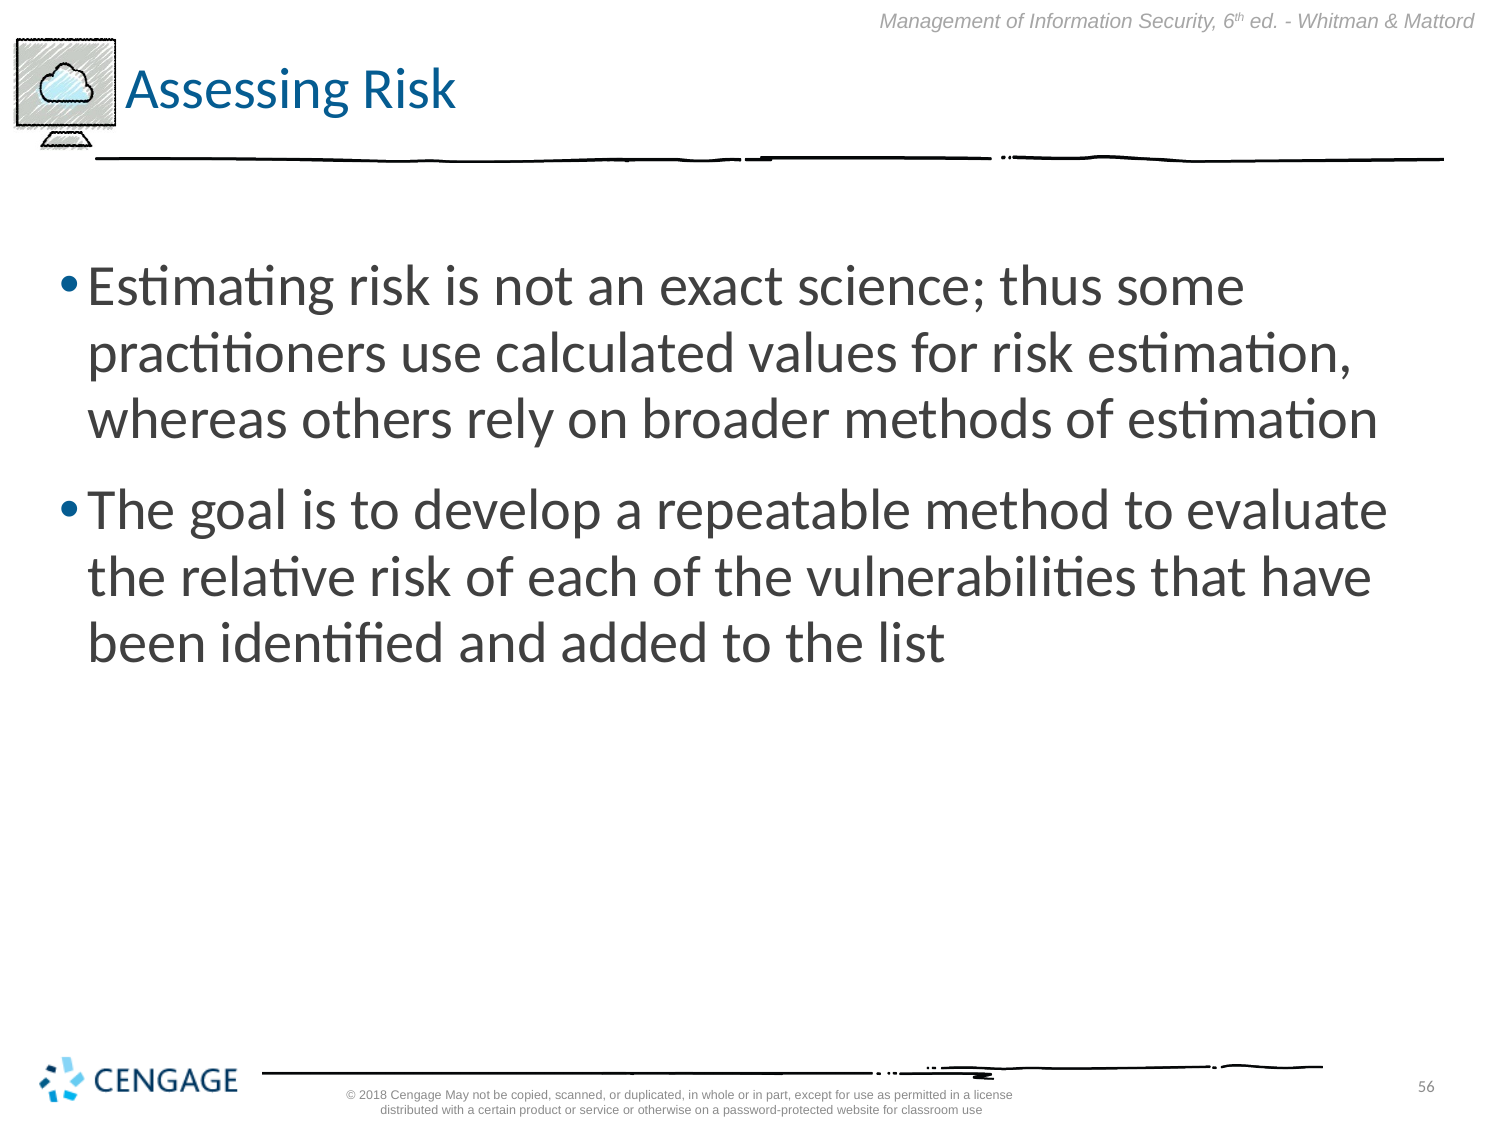

# Assessing Risk
Estimating risk is not an exact science; thus some practitioners use calculated values for risk estimation, whereas others rely on broader methods of estimation
The goal is to develop a repeatable method to evaluate the relative risk of each of the vulnerabilities that have been identified and added to the list